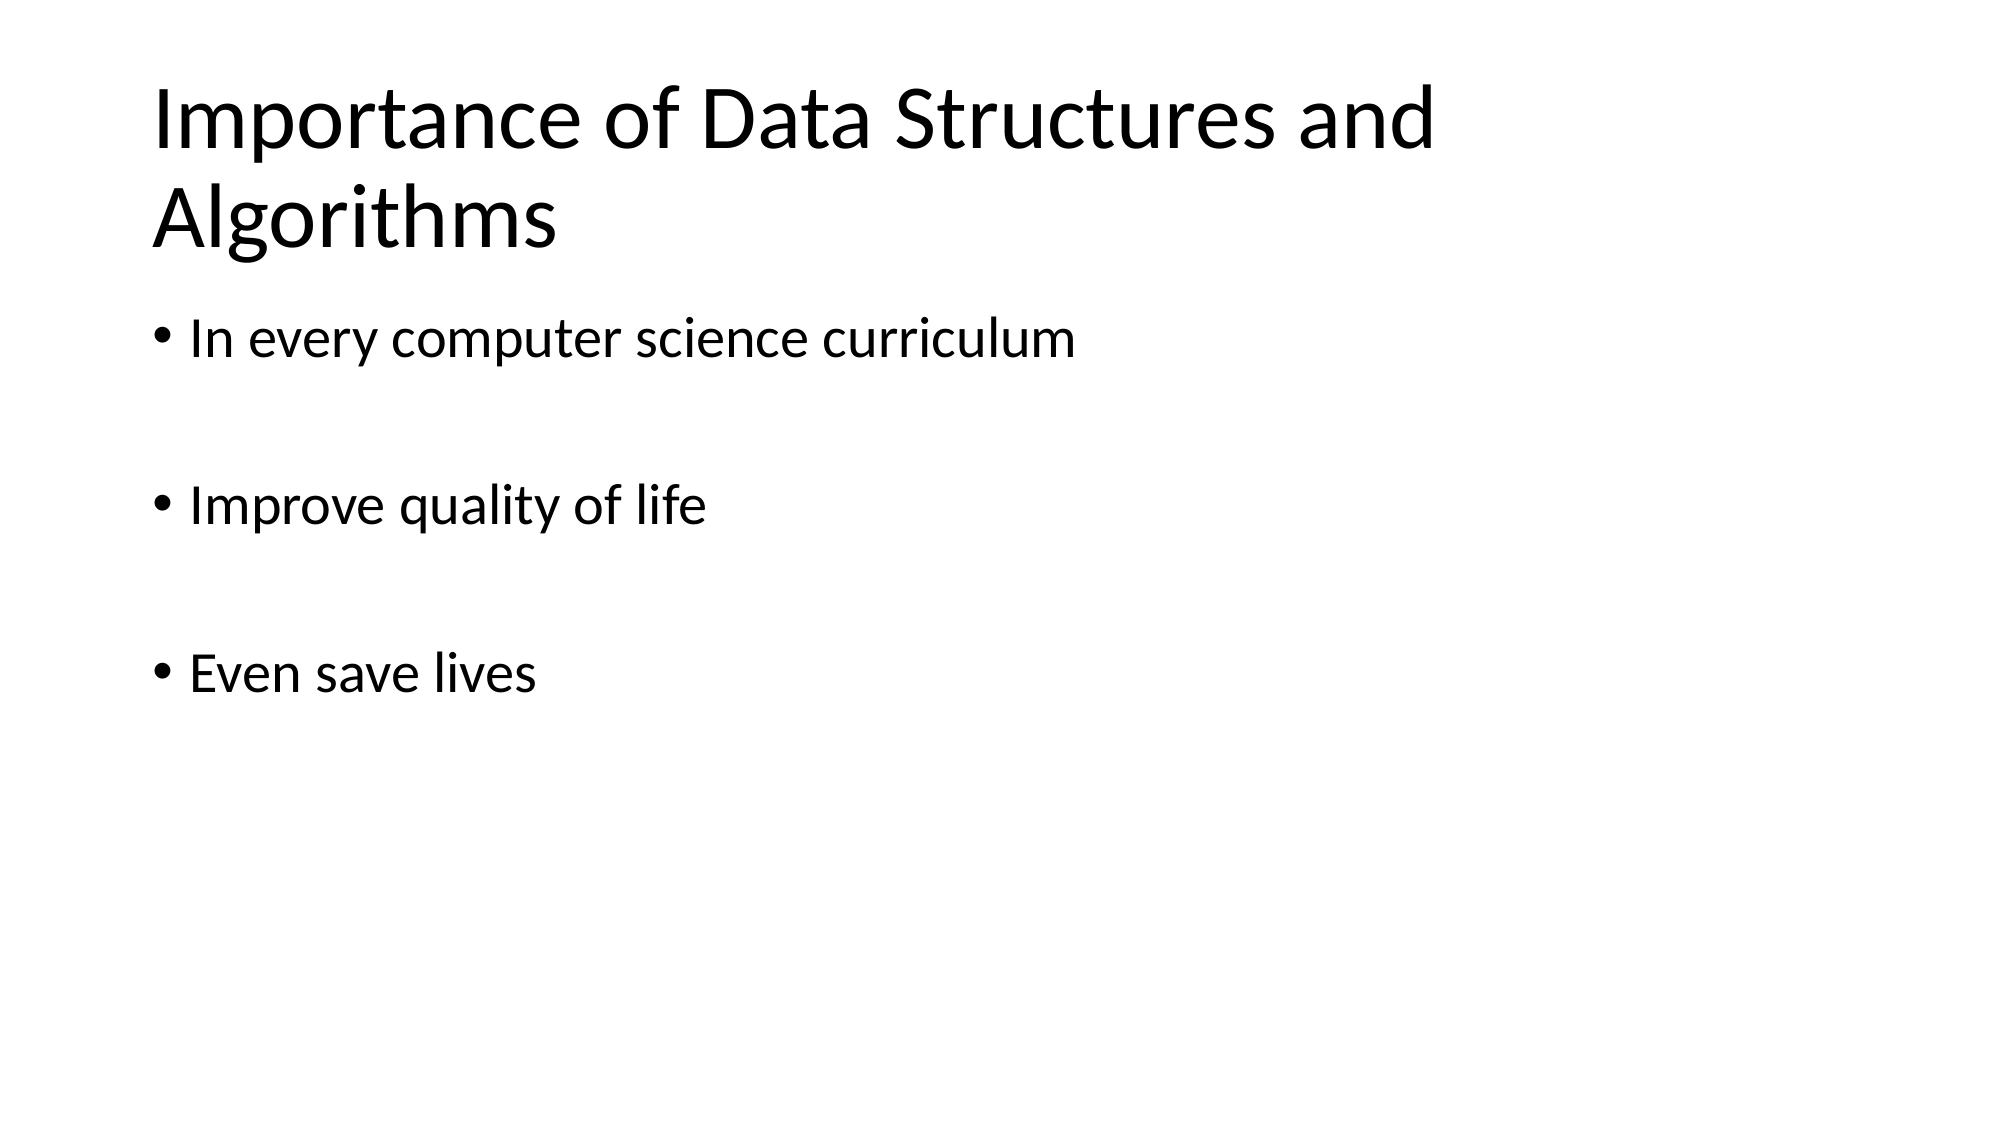

# Importance of Data Structures and Algorithms
In every computer science curriculum

Improve quality of life

Even save lives